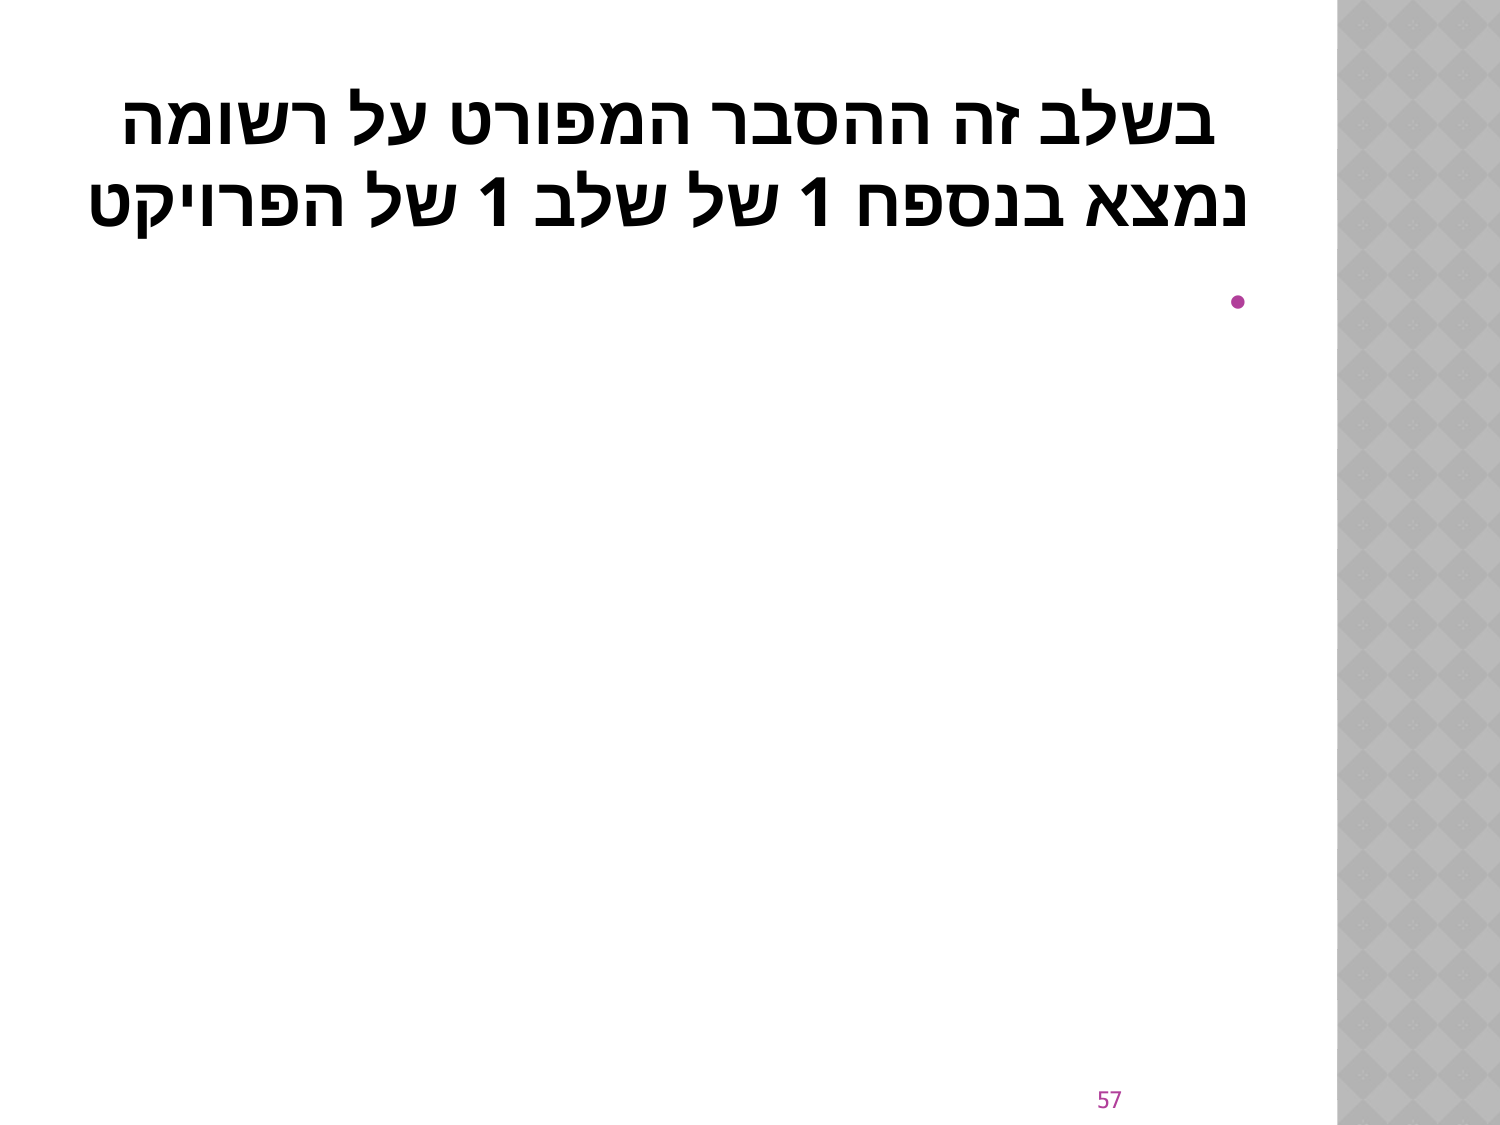

# בשלב זה ההסבר המפורט על רשומה נמצא בנספח 1 של שלב 1 של הפרויקט
https://docs.google.com/document/d/1huRQs4momYScTYLGLQXuCdmiWLq0CWuRv4aKuwjz04Y/edit?usp=drive_link

57